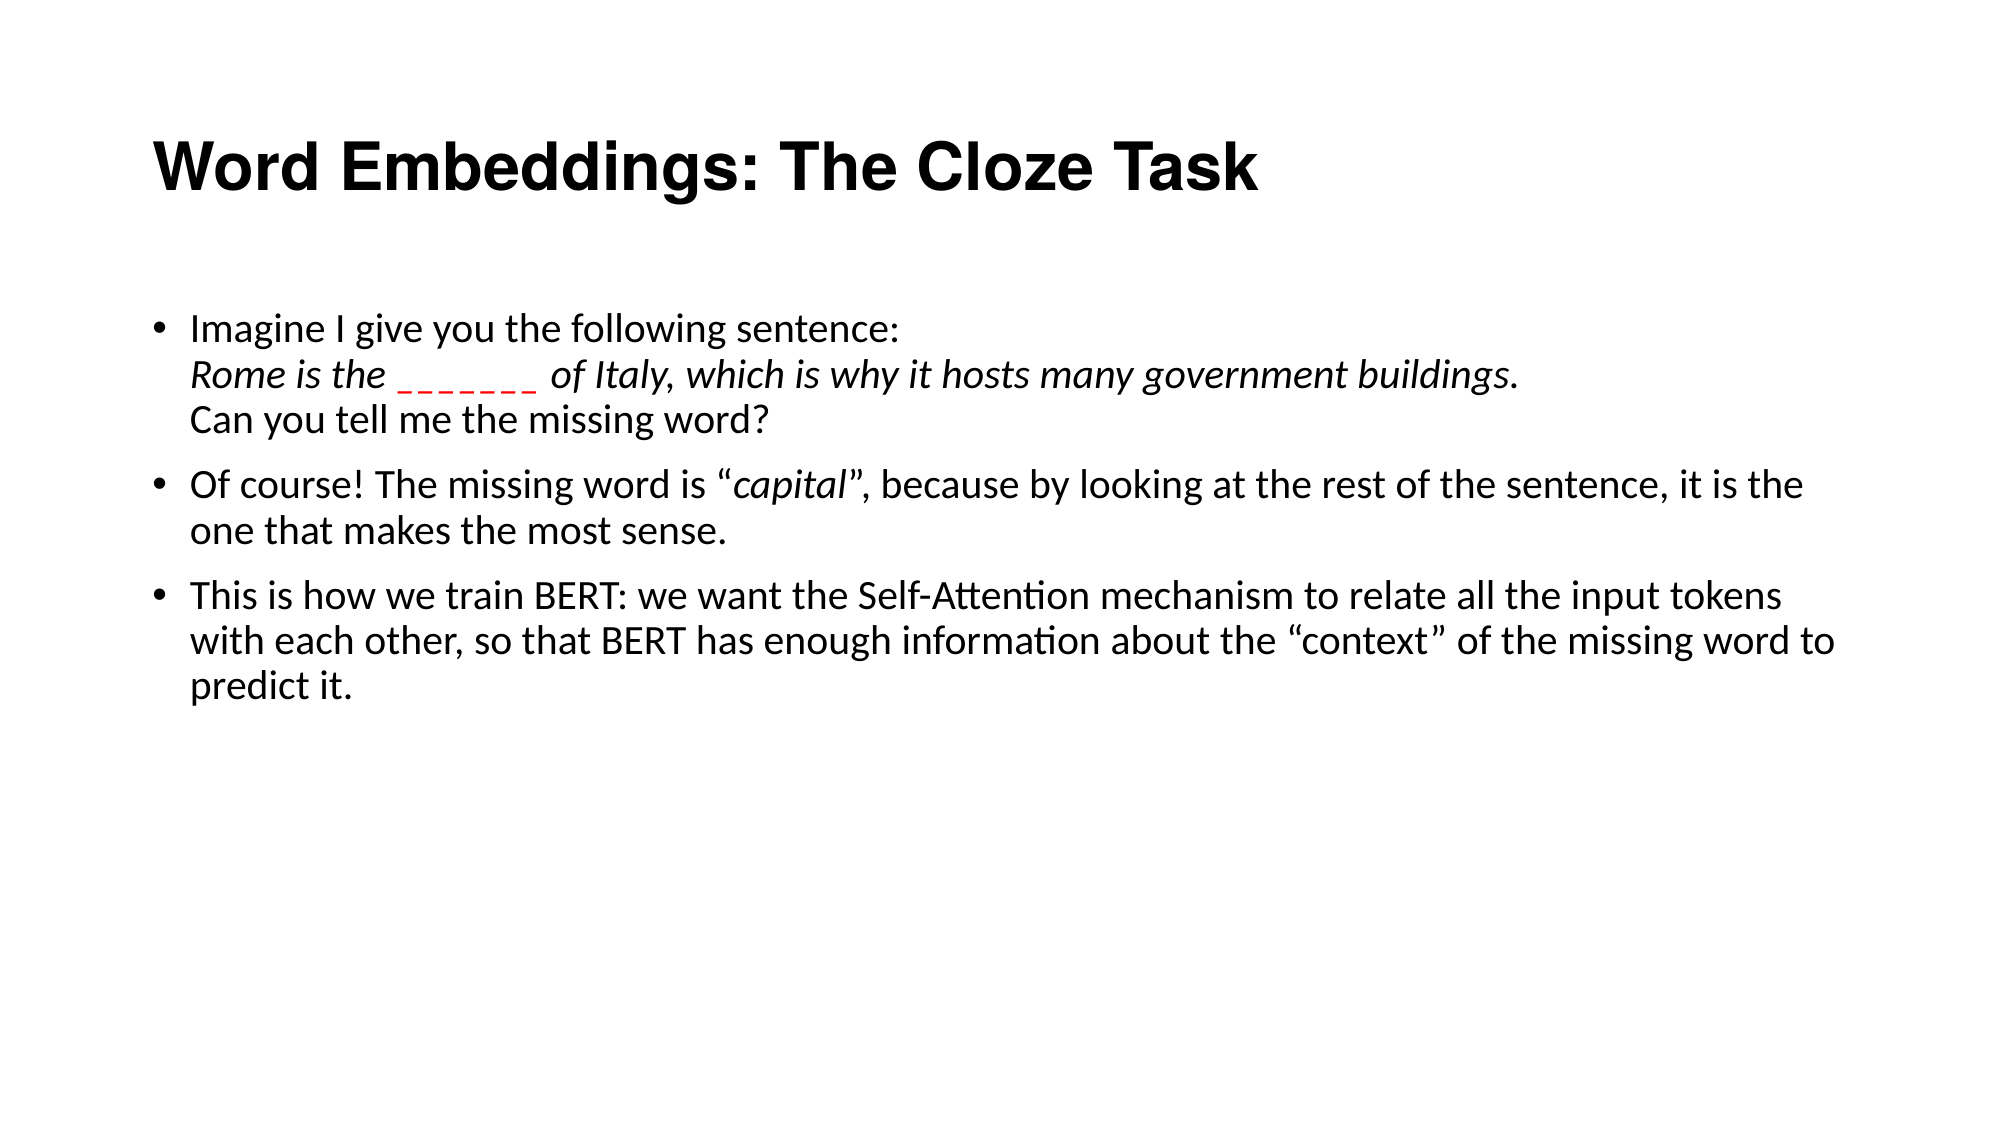

# Word Embeddings: The Cloze Task
Imagine I give you the following sentence:
Rome is the _______ of Italy, which is why it hosts many government buildings.
Can you tell me the missing word?
Of course! The missing word is “capital”, because by looking at the rest of the sentence, it is the one that makes the most sense.
This is how we train BERT: we want the Self-Attention mechanism to relate all the input tokens with each other, so that BERT has enough information about the “context” of the missing word to predict it.